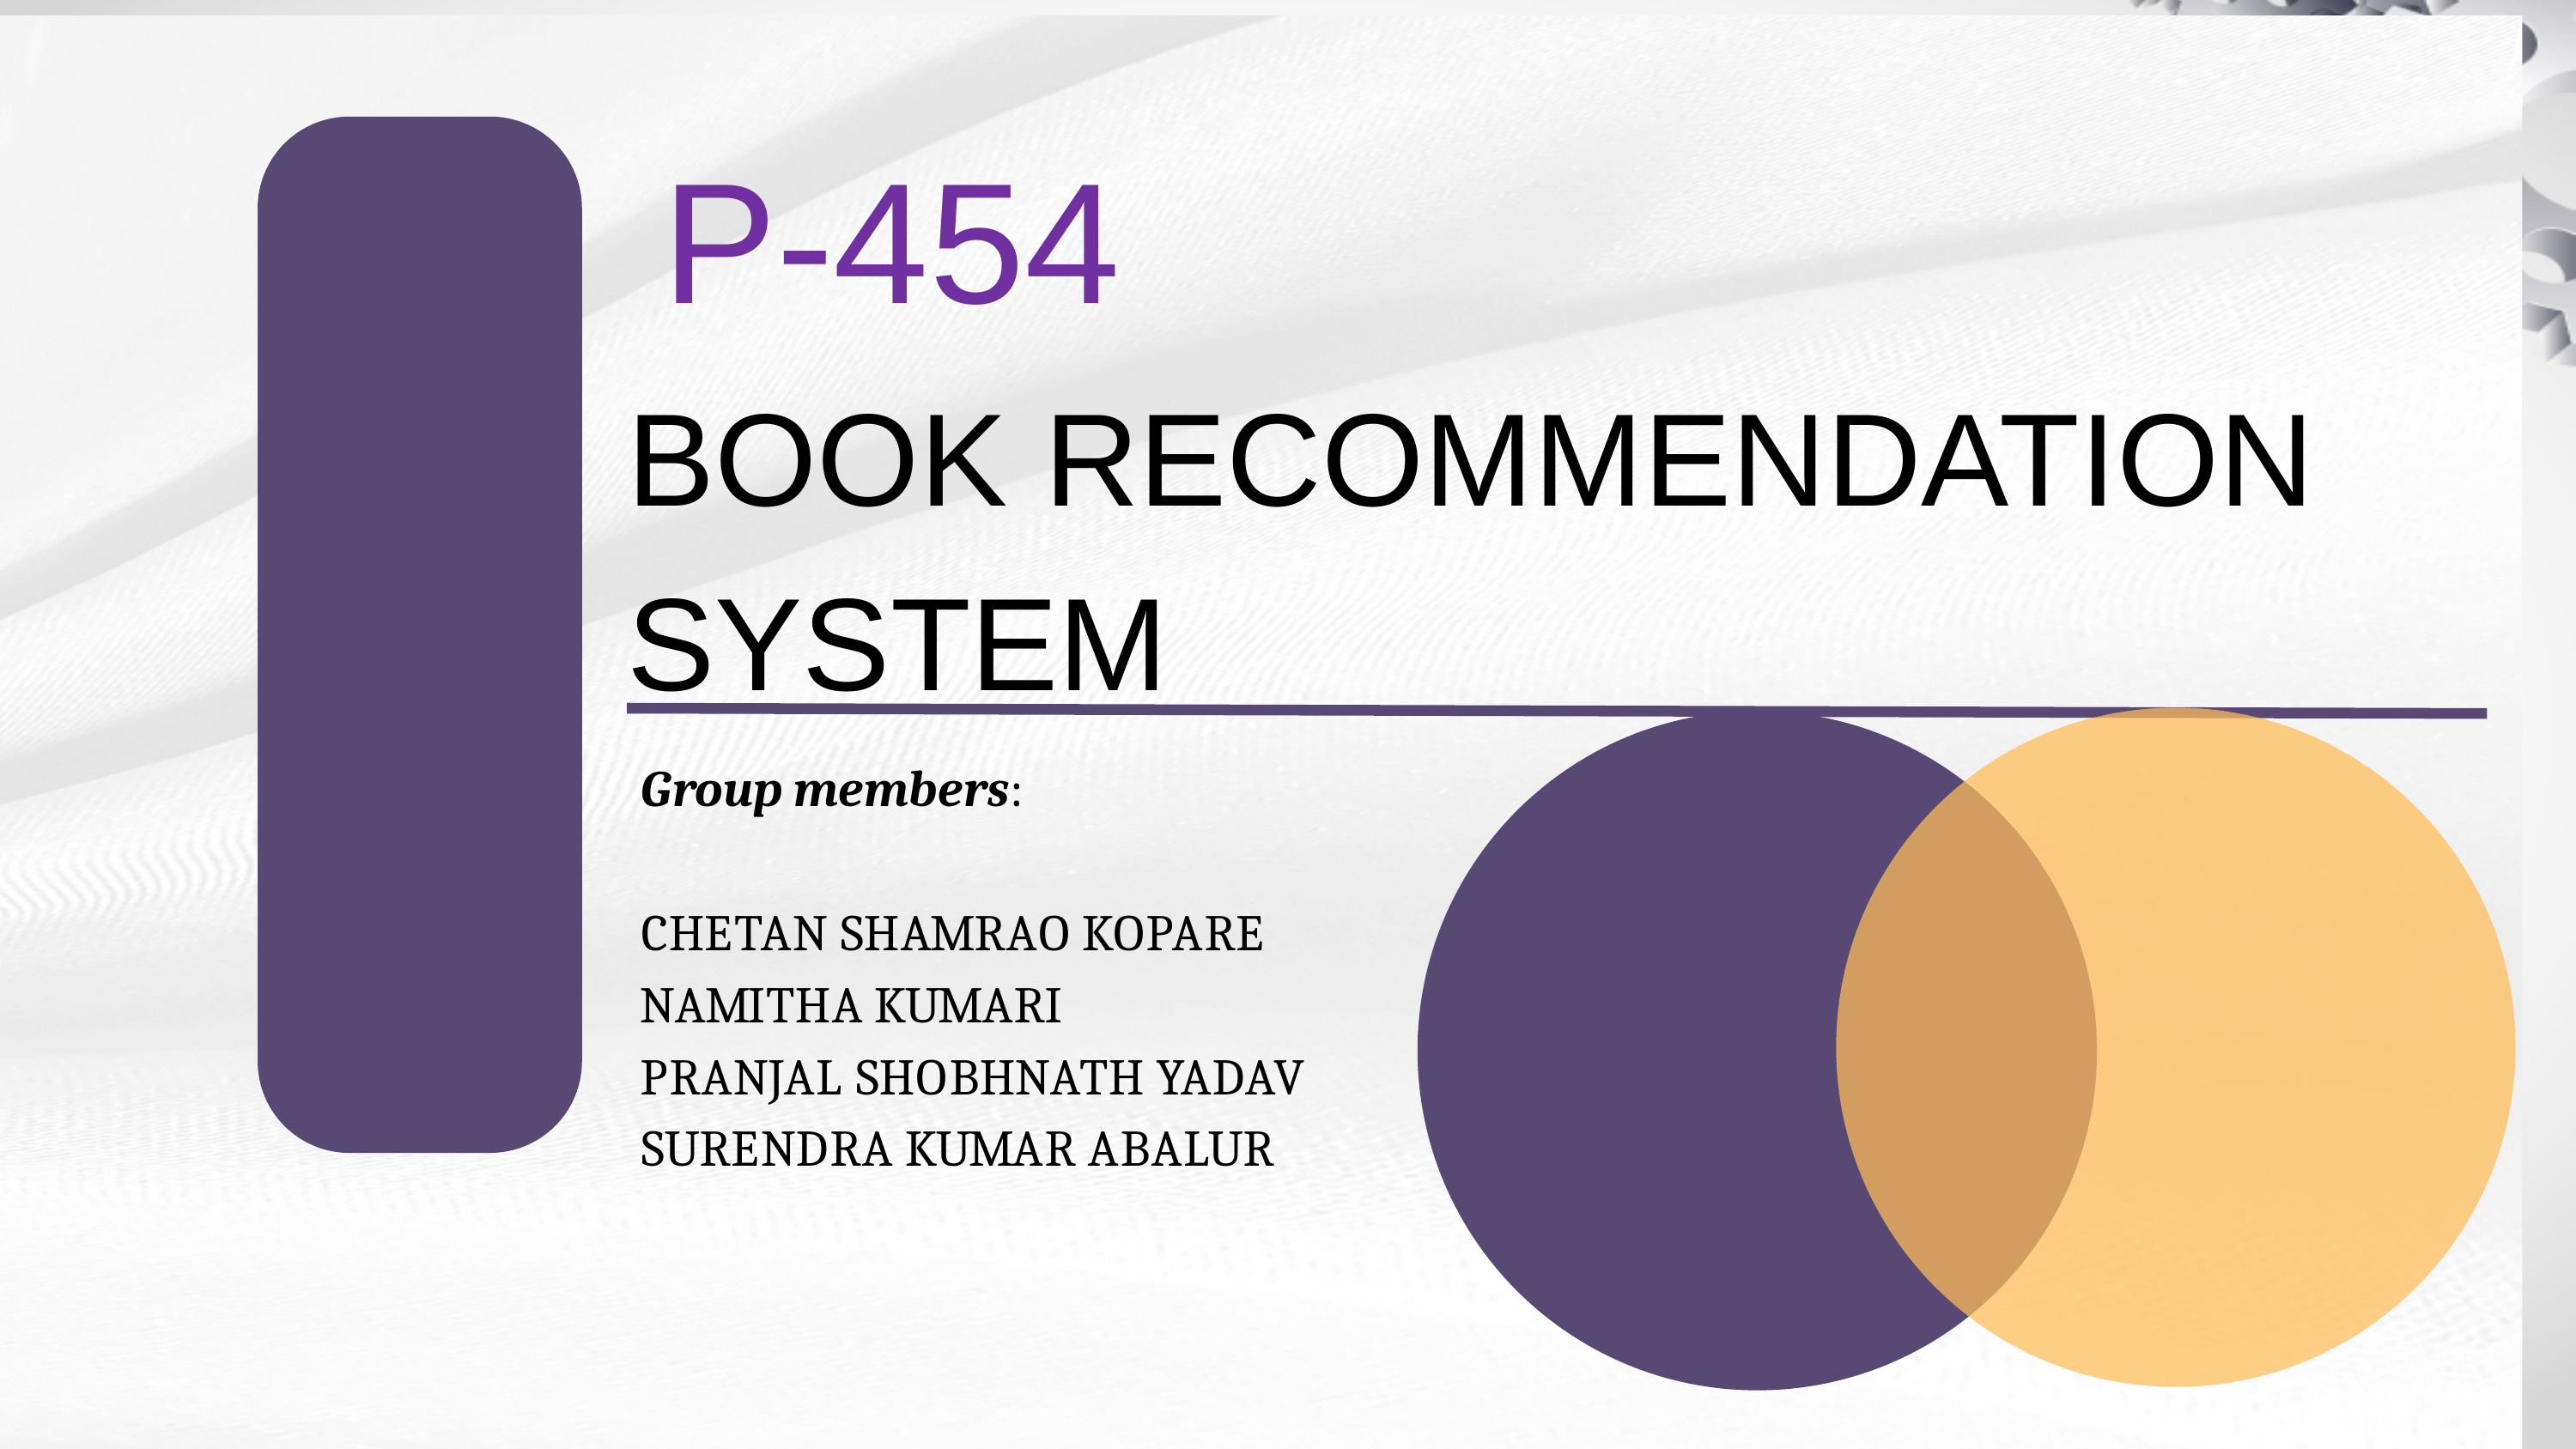

P-454
BOOK RECOMMENDATION
SYSTEM

Group members:

CHETAN SHAMRAO KOPARE
NAMITHA KUMARI
PRANJAL SHOBHNATH YADAV
SURENDRA KUMAR ABALUR